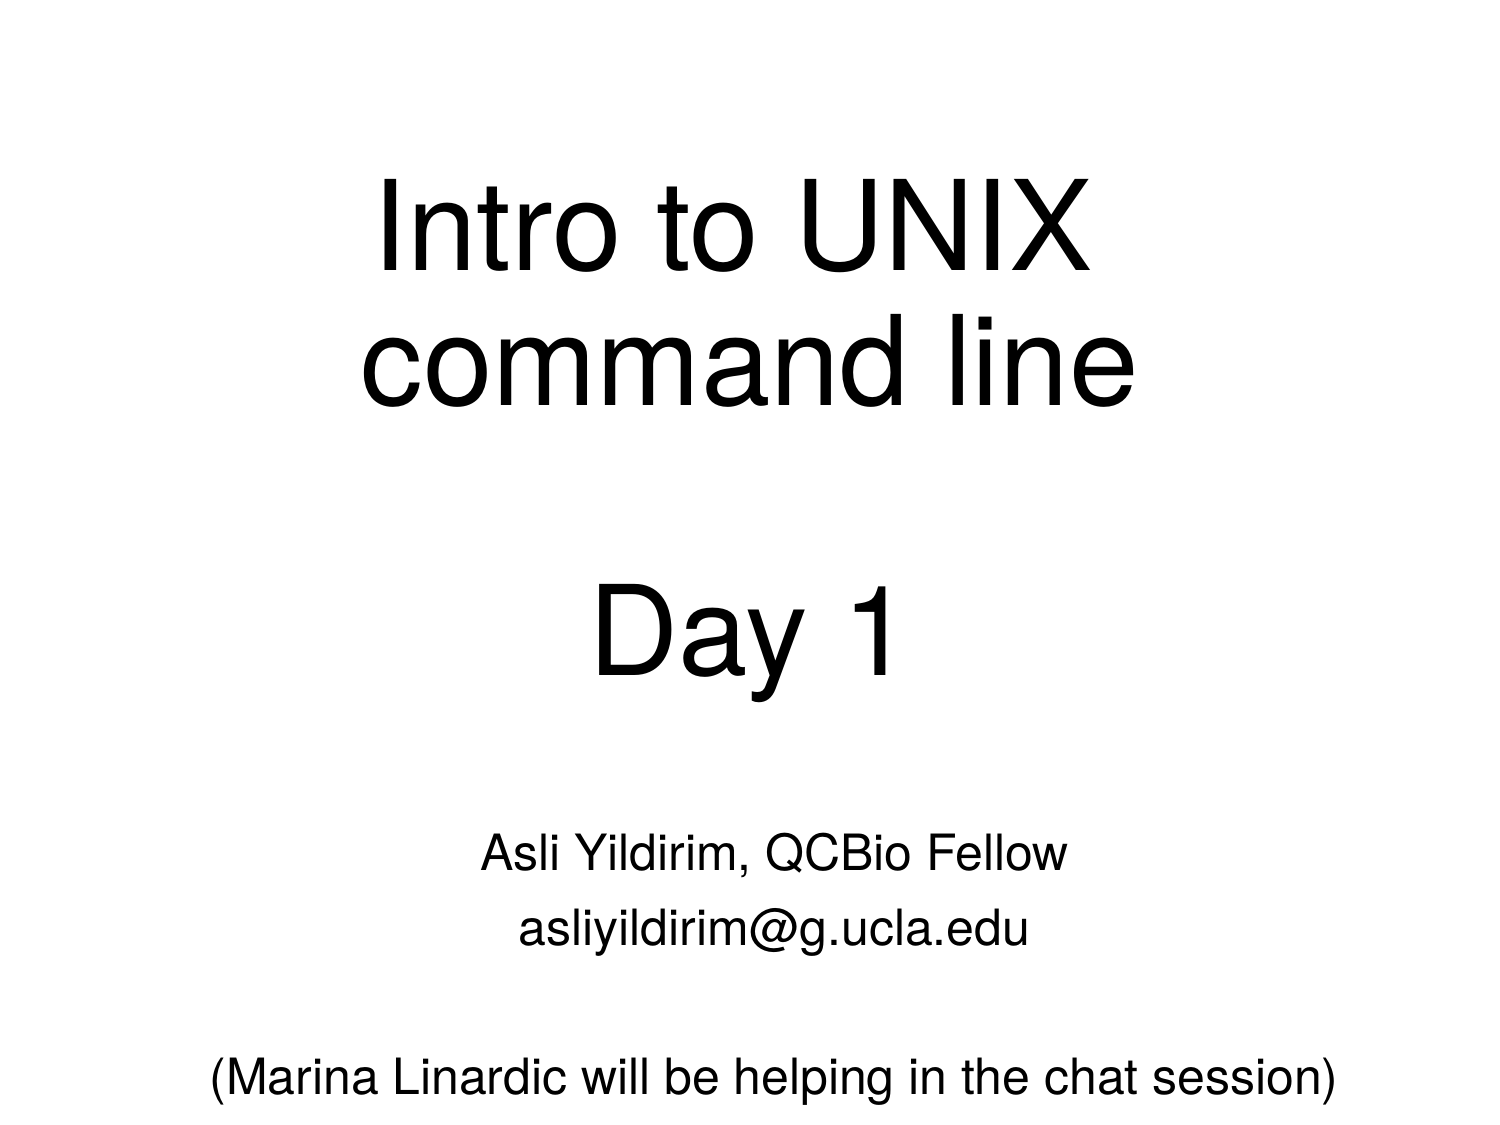

# Intro to UNIX command line Day 1
Asli Yildirim, QCBio Fellow
asliyildirim@g.ucla.edu

(Marina Linardic will be helping in the chat session)